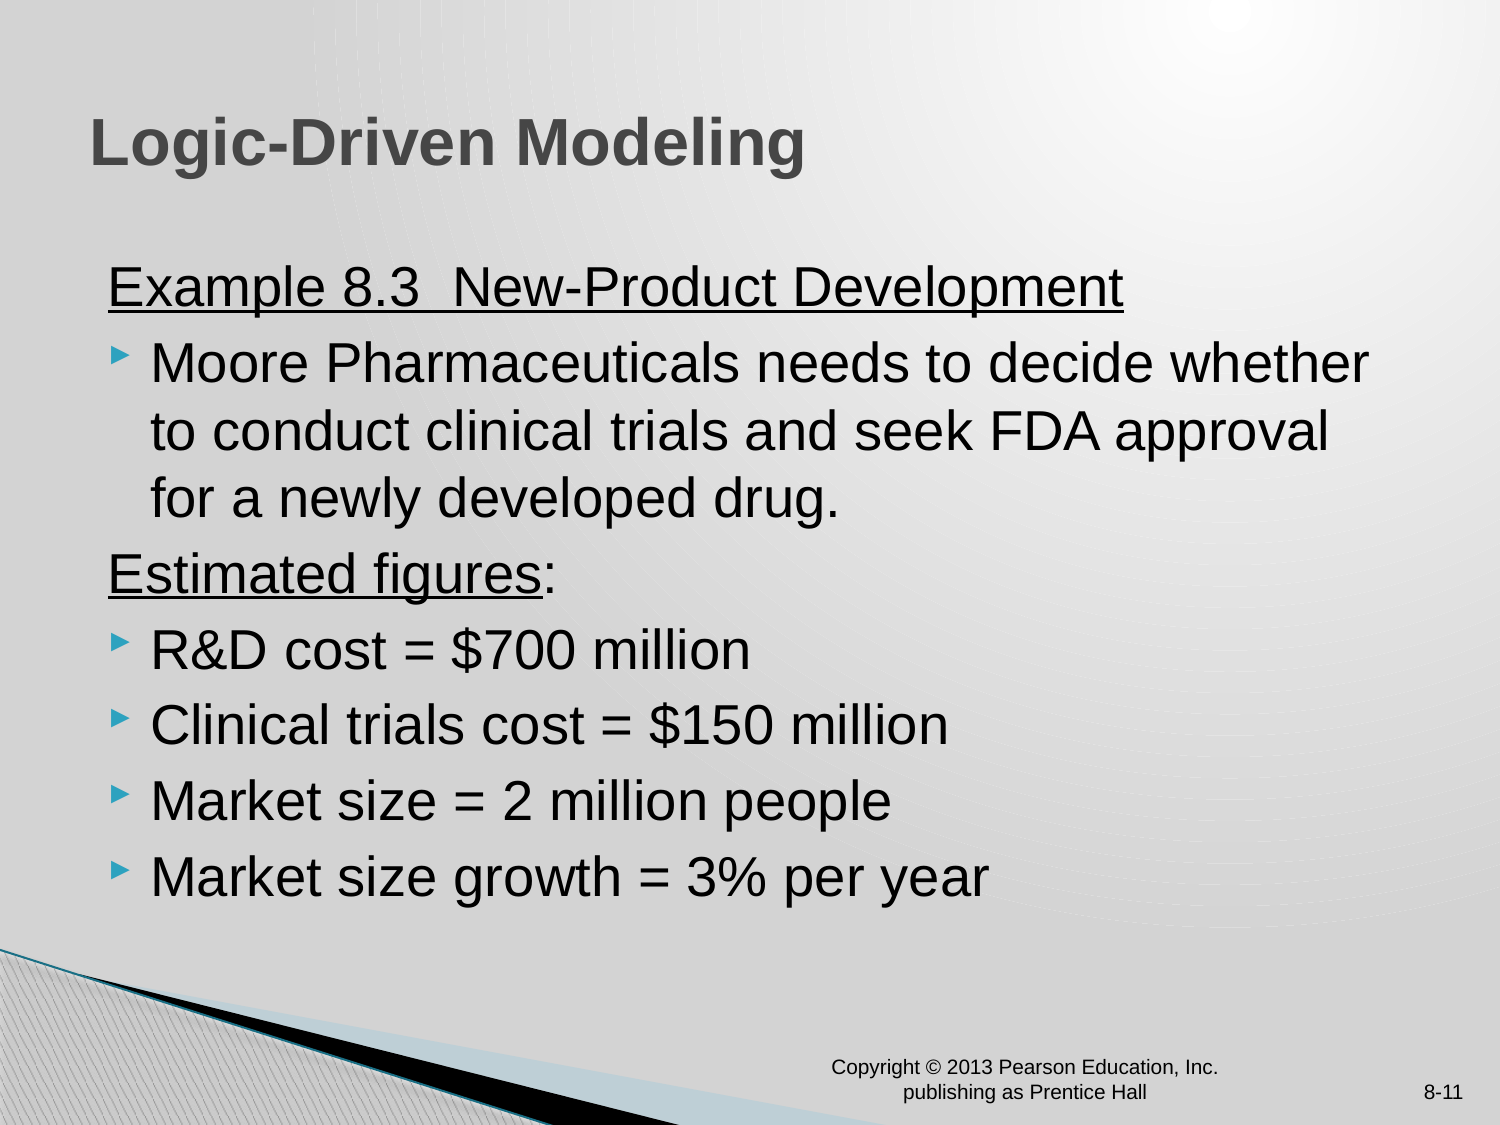

# Logic-Driven Modeling
Example 8.3  New-Product Development
Moore Pharmaceuticals needs to decide whether to conduct clinical trials and seek FDA approval for a newly developed drug.
Estimated figures:
R&D cost = $700 million
Clinical trials cost = $150 million
Market size = 2 million people
Market size growth = 3% per year
Copyright © 2013 Pearson Education, Inc. publishing as Prentice Hall
8-11